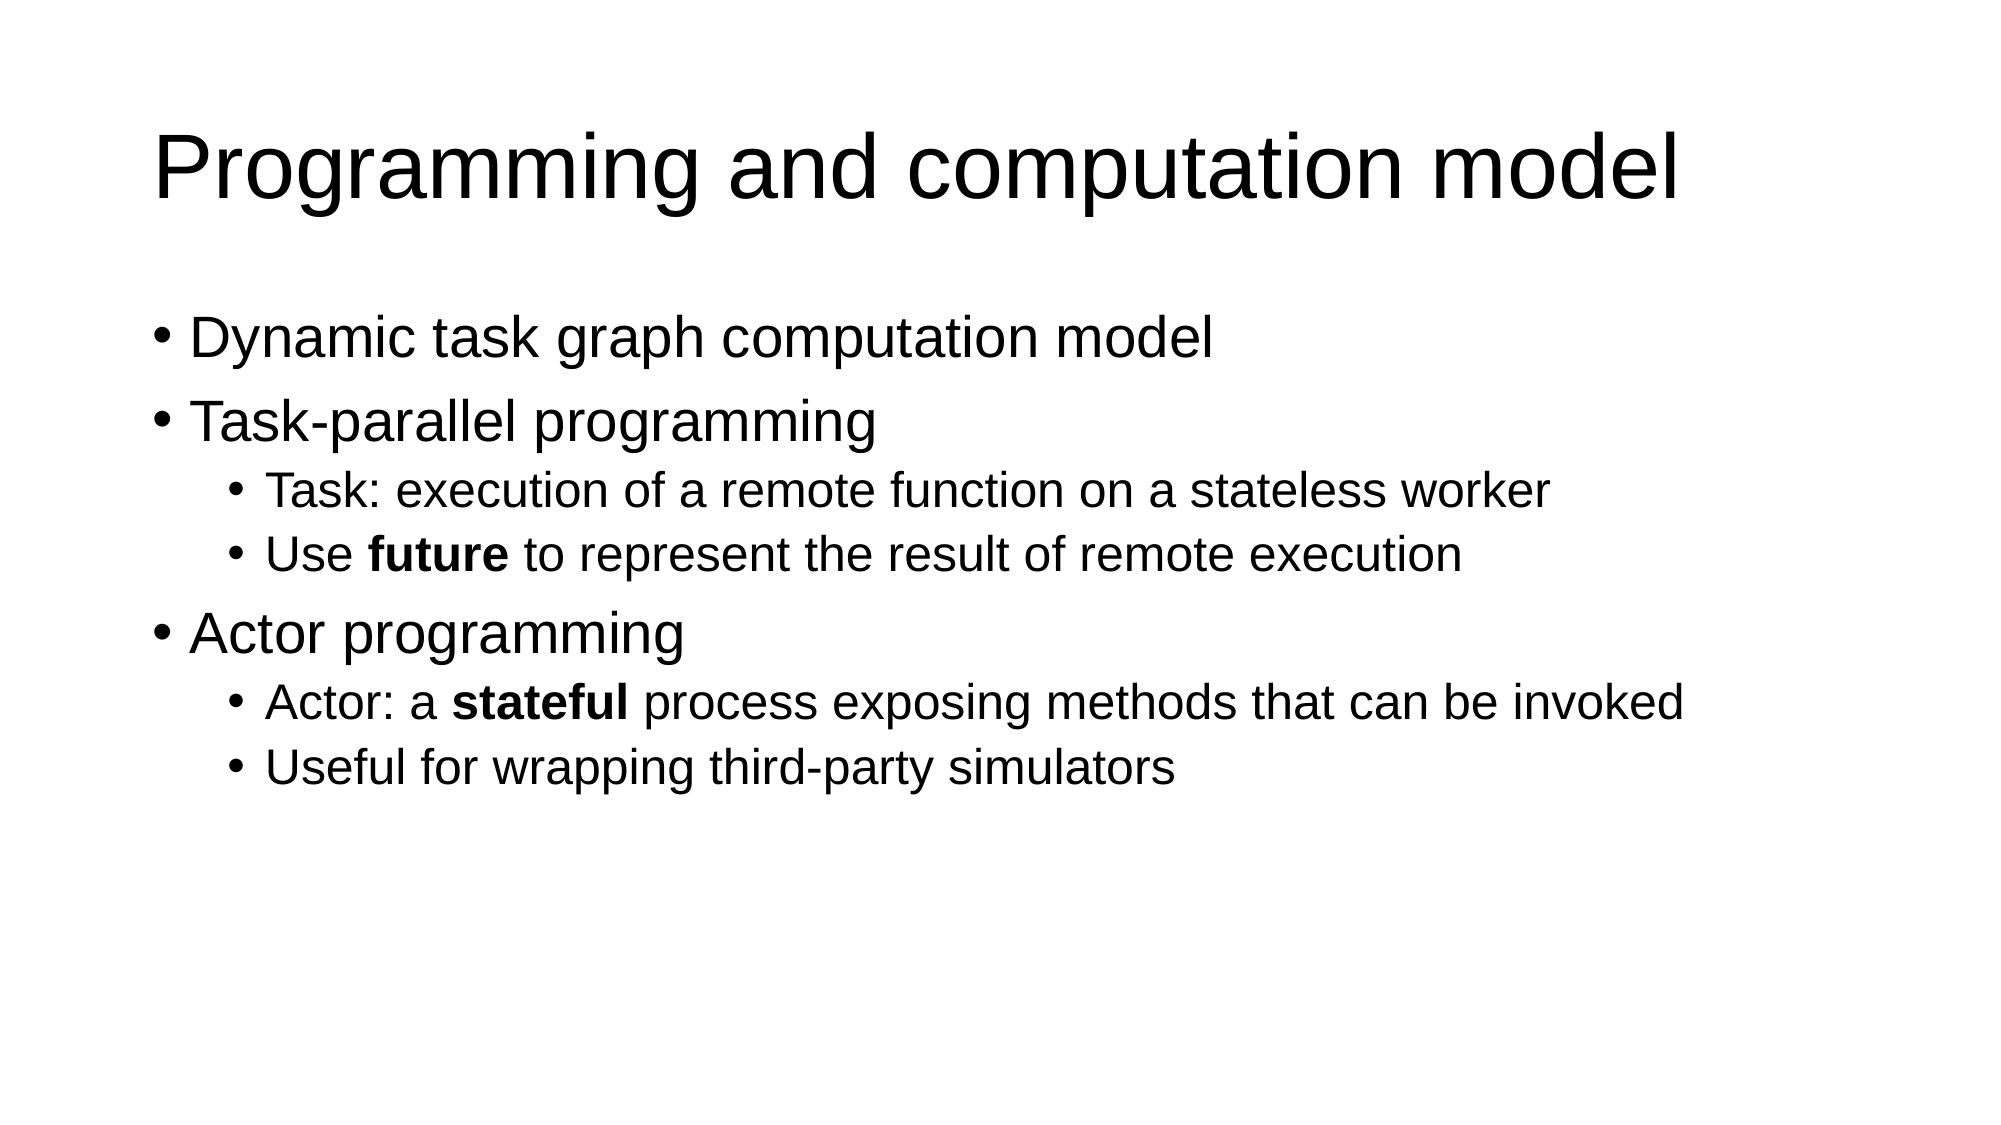

# Programming and computation model
Dynamic task graph computation model
Task-parallel programming
Task: execution of a remote function on a stateless worker
Use future to represent the result of remote execution
Actor programming
Actor: a stateful process exposing methods that can be invoked
Useful for wrapping third-party simulators